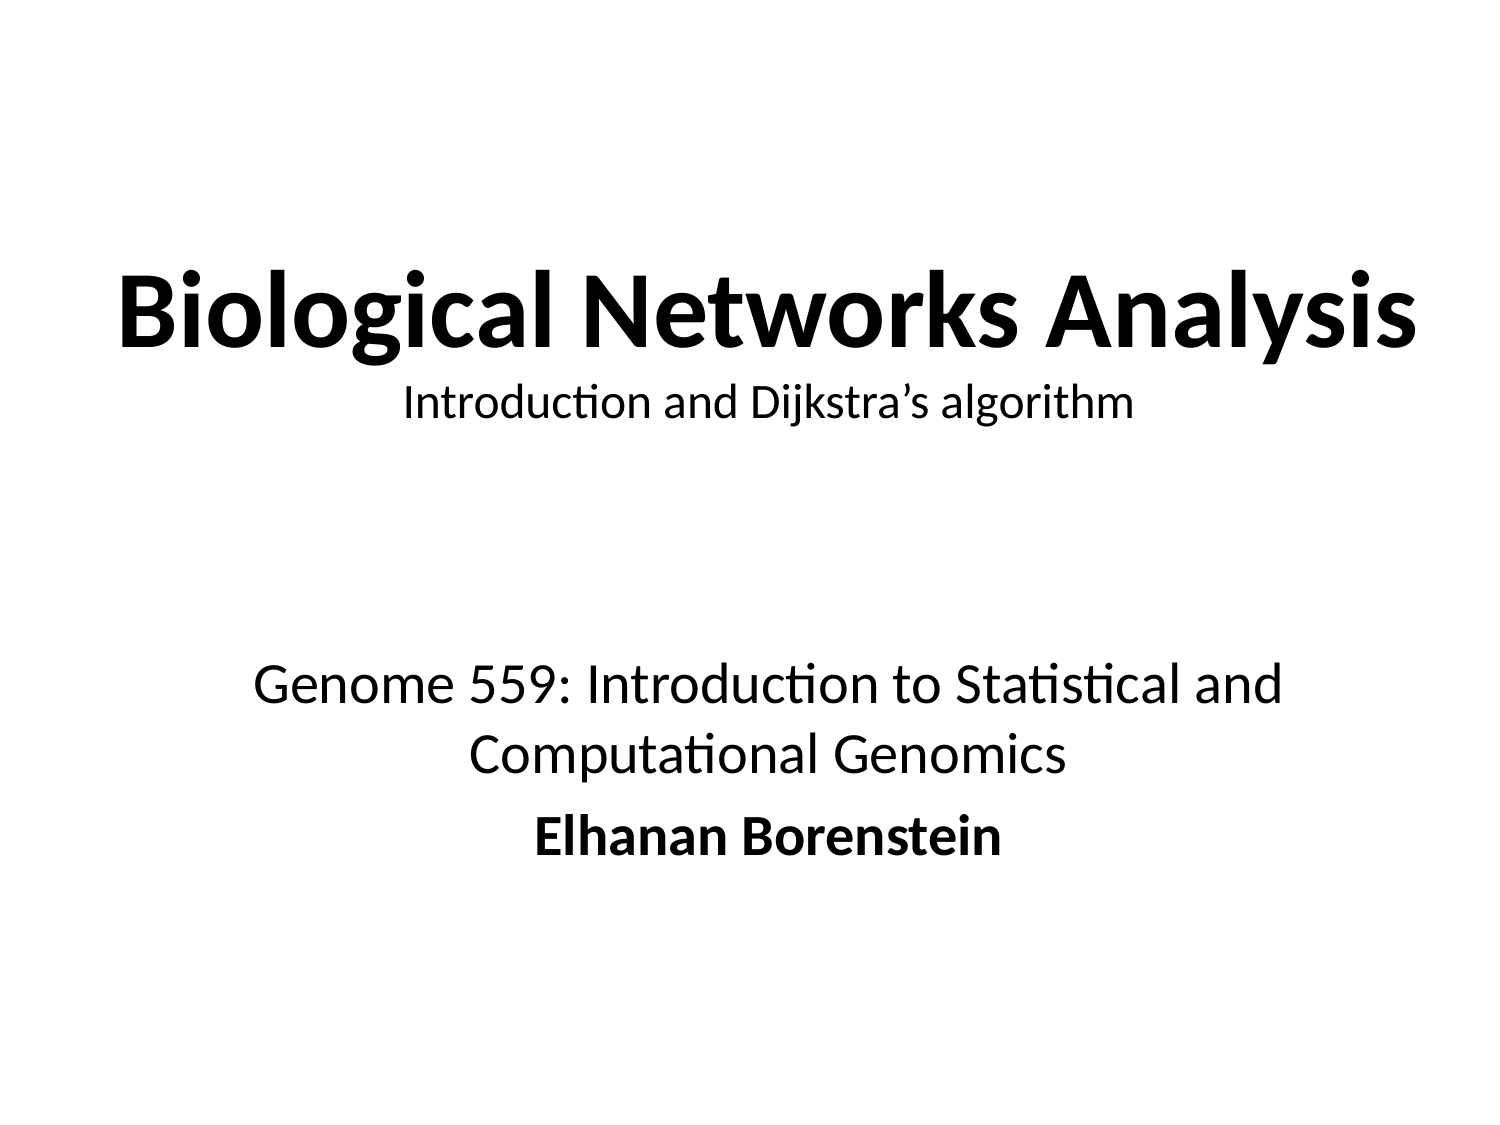

# Biological Networks Analysis Introduction and Dijkstra’s algorithm
Genome 559: Introduction to Statistical and Computational Genomics
Elhanan Borenstein